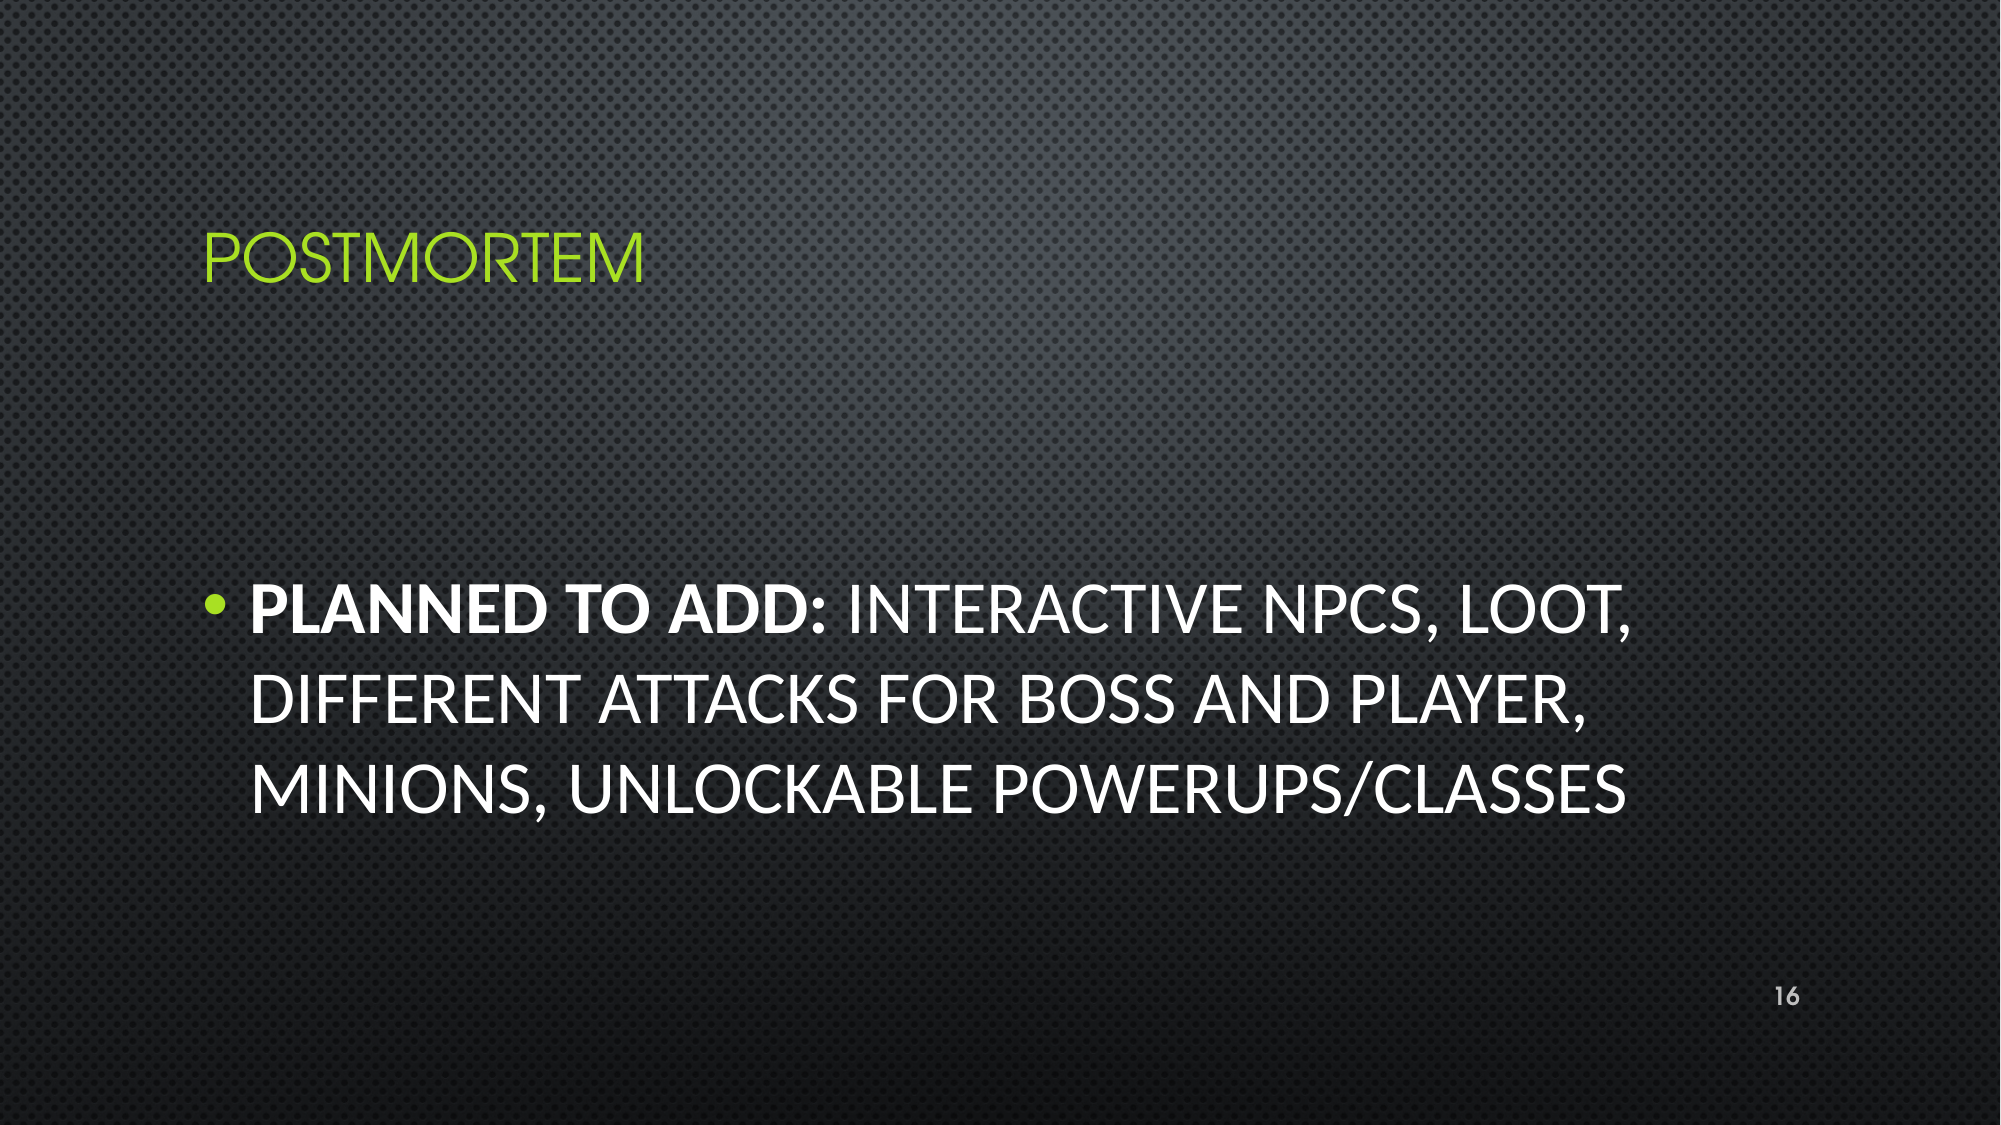

# POSTMORTEM
Planned to add: Interactive NPCs, loot, different attacks for boss and player, minions, unlockable powerups/classes
16